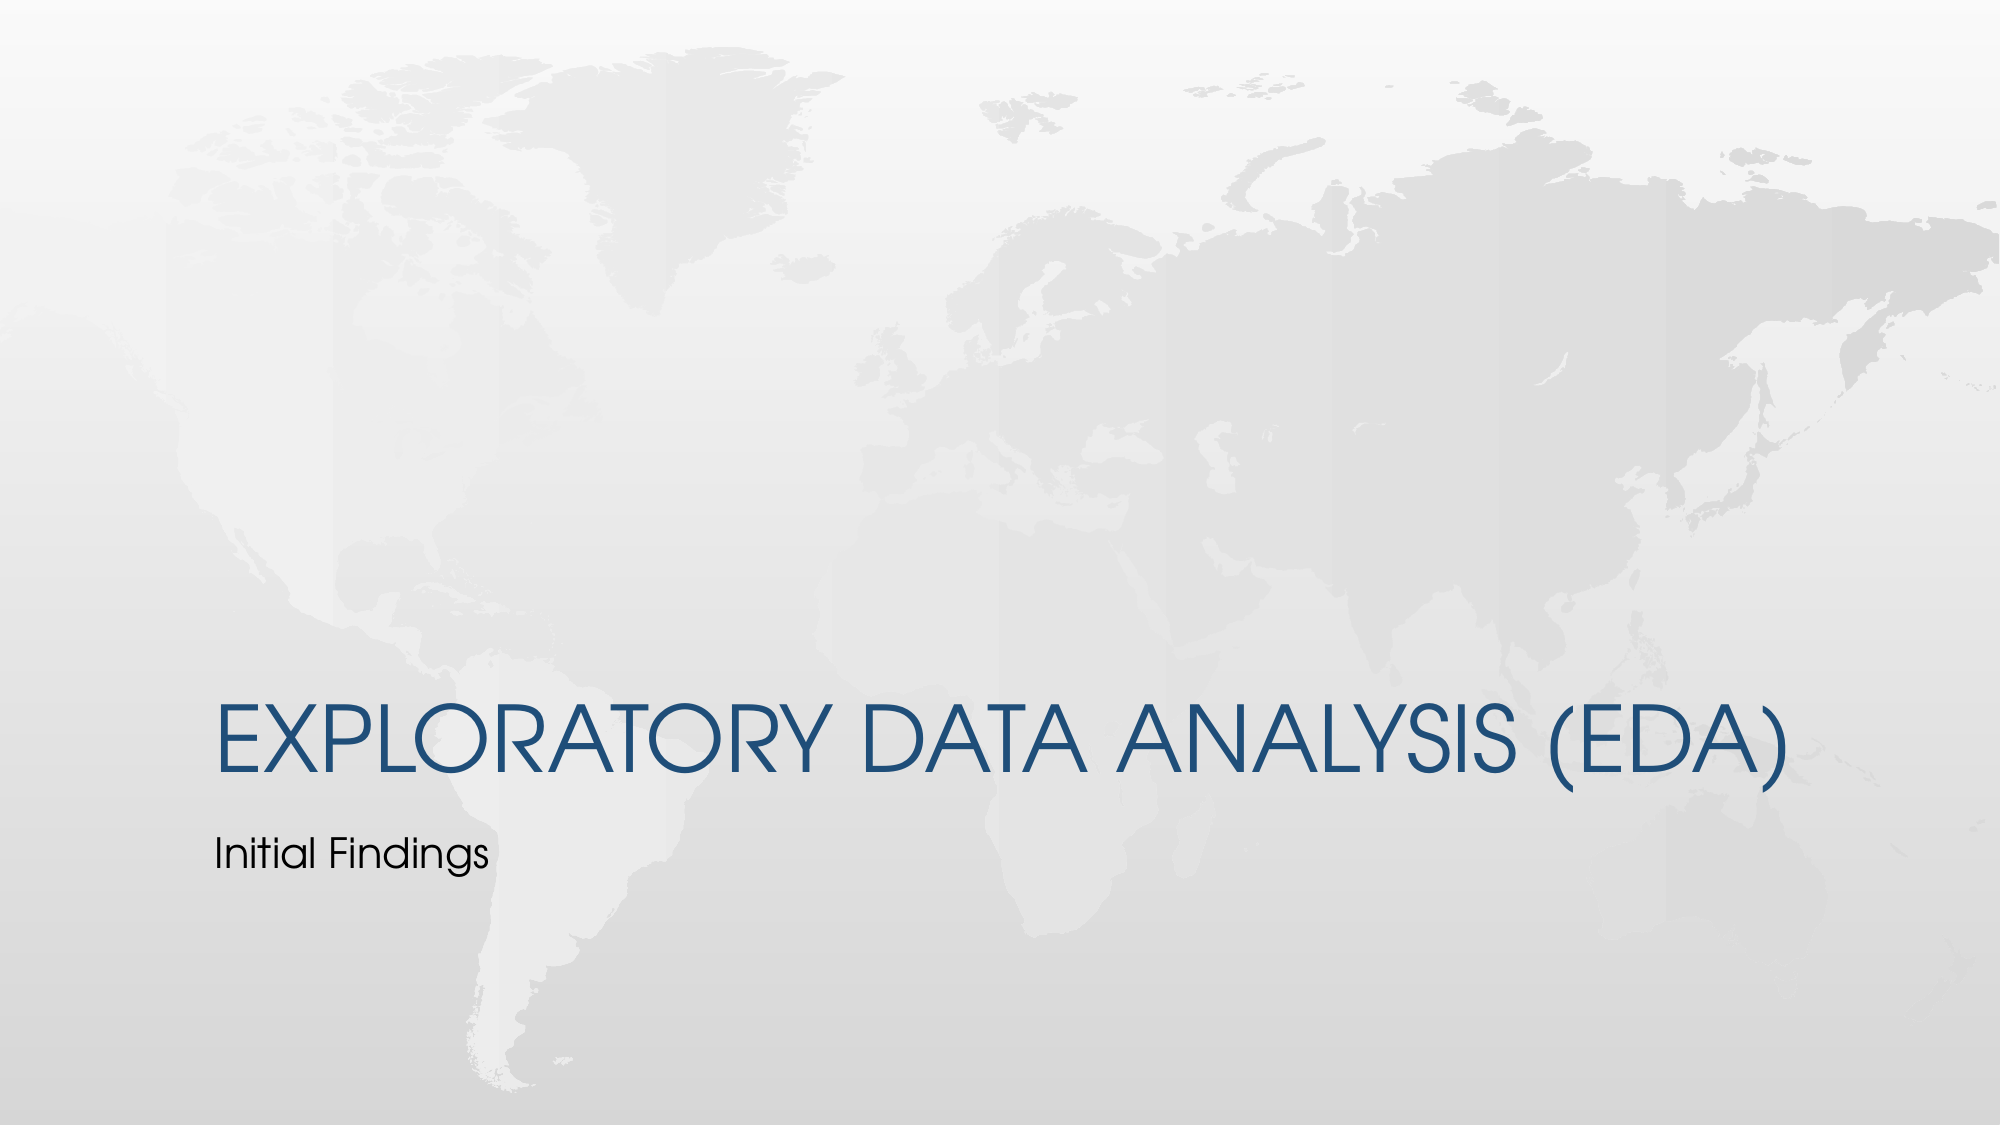

# Exploratory data analysis (Eda)
Initial Findings